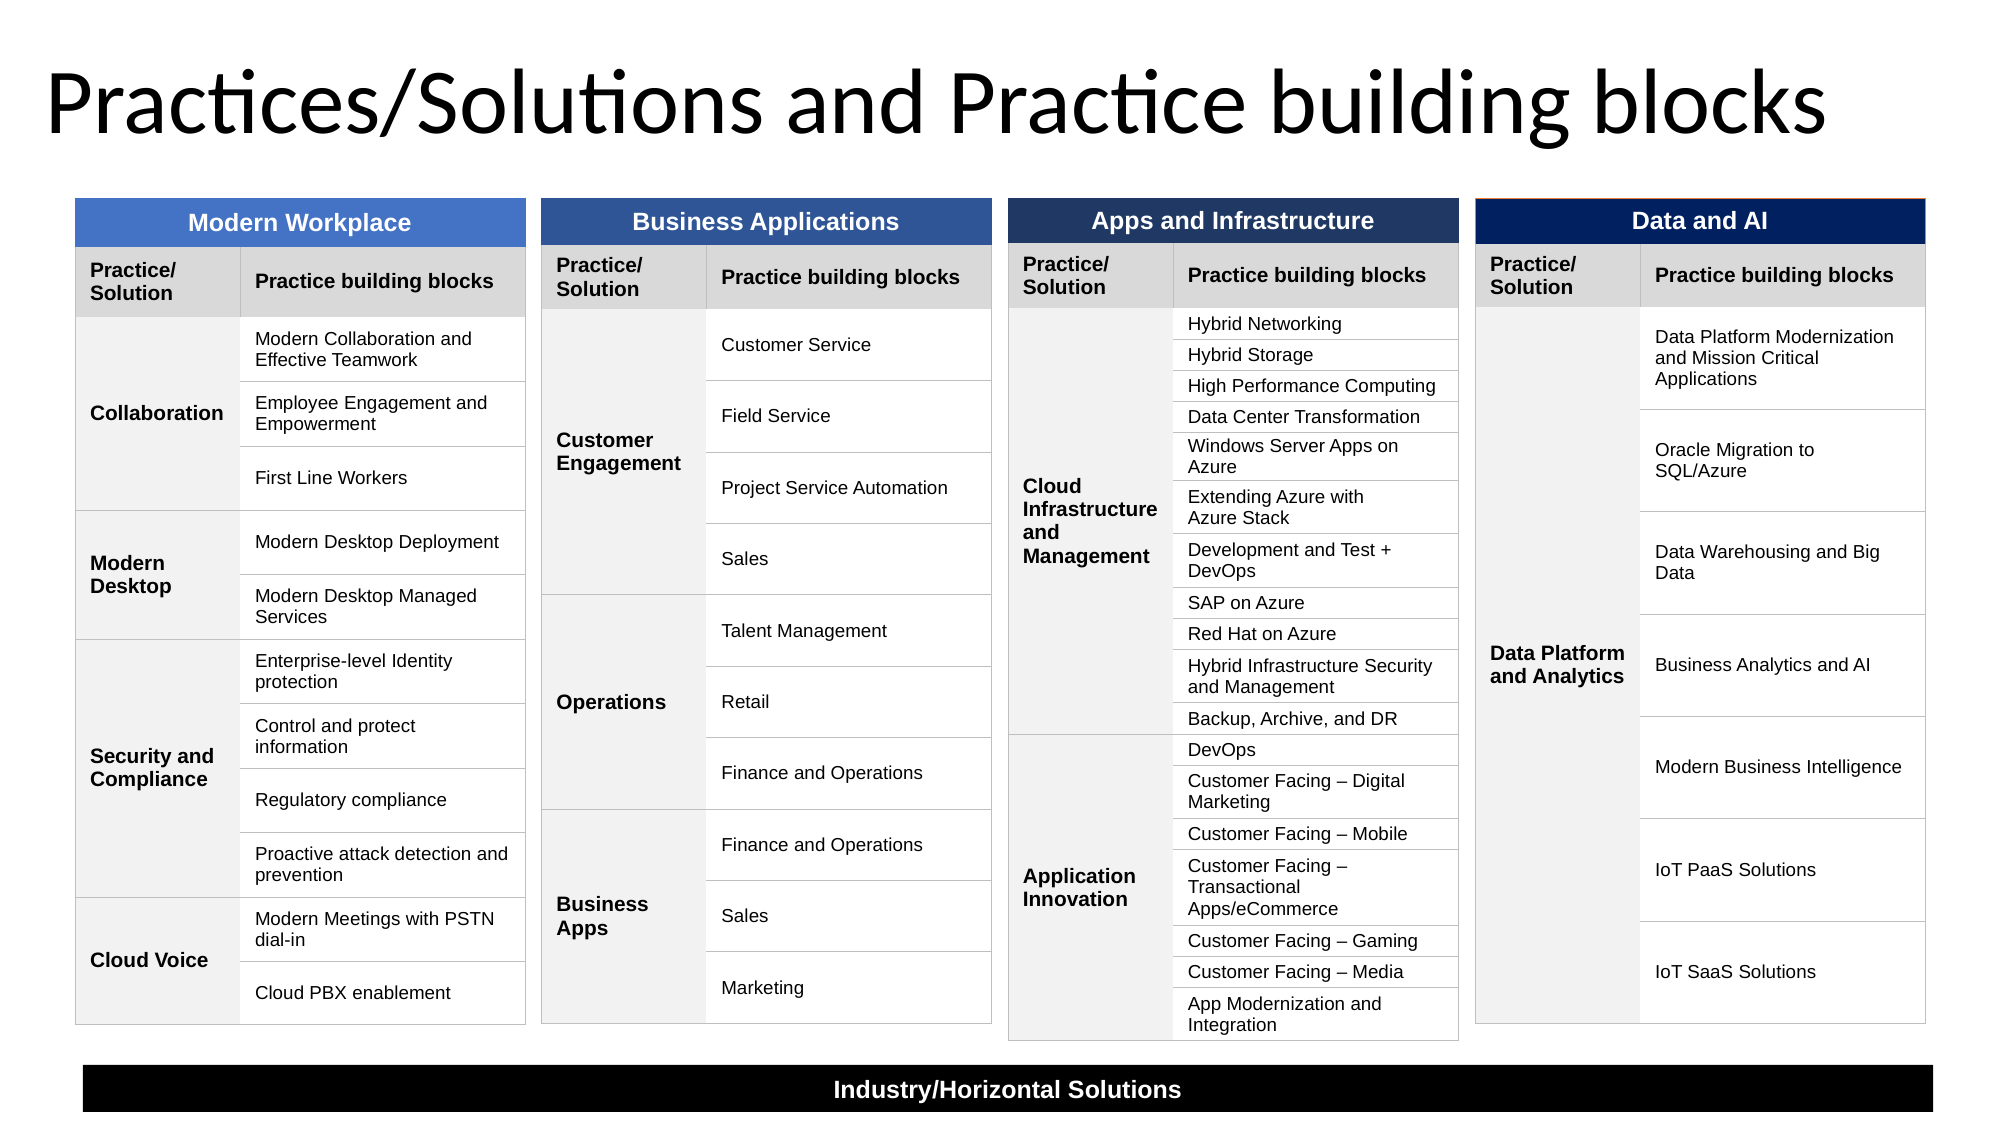

# Practices/Solutions and Practice building blocks
| Modern Workplace |  |
| --- | --- |
| Practice/ Solution | Practice building blocks |
| Collaboration | Modern Collaboration and Effective Teamwork |
|  | Employee Engagement and Empowerment |
|  | First Line Workers |
| Modern Desktop | Modern Desktop Deployment |
|  | Modern Desktop Managed Services |
| Security and Compliance | Enterprise-level Identity protection |
|  | Control and protect information |
|  | Regulatory compliance |
|  | Proactive attack detection and prevention |
| Cloud Voice | Modern Meetings with PSTN dial-in |
|  | Cloud PBX enablement |
| Business Applications |  |
| --- | --- |
| Practice/ Solution | Practice building blocks |
| Customer Engagement | Customer Service |
|  | Field Service |
|  | Project Service Automation |
|  | Sales |
| Operations | Talent Management |
|  | Retail |
|  | Finance and Operations |
| Business Apps | Finance and Operations |
|  | Sales |
|  | Marketing |
| Apps and Infrastructure |  |
| --- | --- |
| Practice/ Solution | Practice building blocks |
| Cloud Infrastructure and Management | Hybrid Networking |
|  | Hybrid Storage |
|  | High Performance Computing |
|  | Data Center Transformation |
|  | Windows Server Apps on Azure |
|  | Extending Azure with Azure Stack |
|  | Development and Test + DevOps |
|  | SAP on Azure |
|  | Red Hat on Azure |
|  | Hybrid Infrastructure Security and Management |
|  | Backup, Archive, and DR |
| Application Innovation | DevOps |
|  | Customer Facing – Digital Marketing |
|  | Customer Facing – Mobile |
|  | Customer Facing – Transactional Apps/eCommerce |
|  | Customer Facing – Gaming |
|  | Customer Facing – Media |
|  | App Modernization and Integration |
| Data and AI |  |
| --- | --- |
| Practice/ Solution | Practice building blocks |
| Data Platform and Analytics | Data Platform Modernization and Mission Critical Applications |
|  | Oracle Migration to SQL/Azure |
|  | Data Warehousing and Big Data |
|  | Business Analytics and AI |
|  | Modern Business Intelligence |
|  | IoT PaaS Solutions |
|  | IoT SaaS Solutions |
Industry/Horizontal Solutions